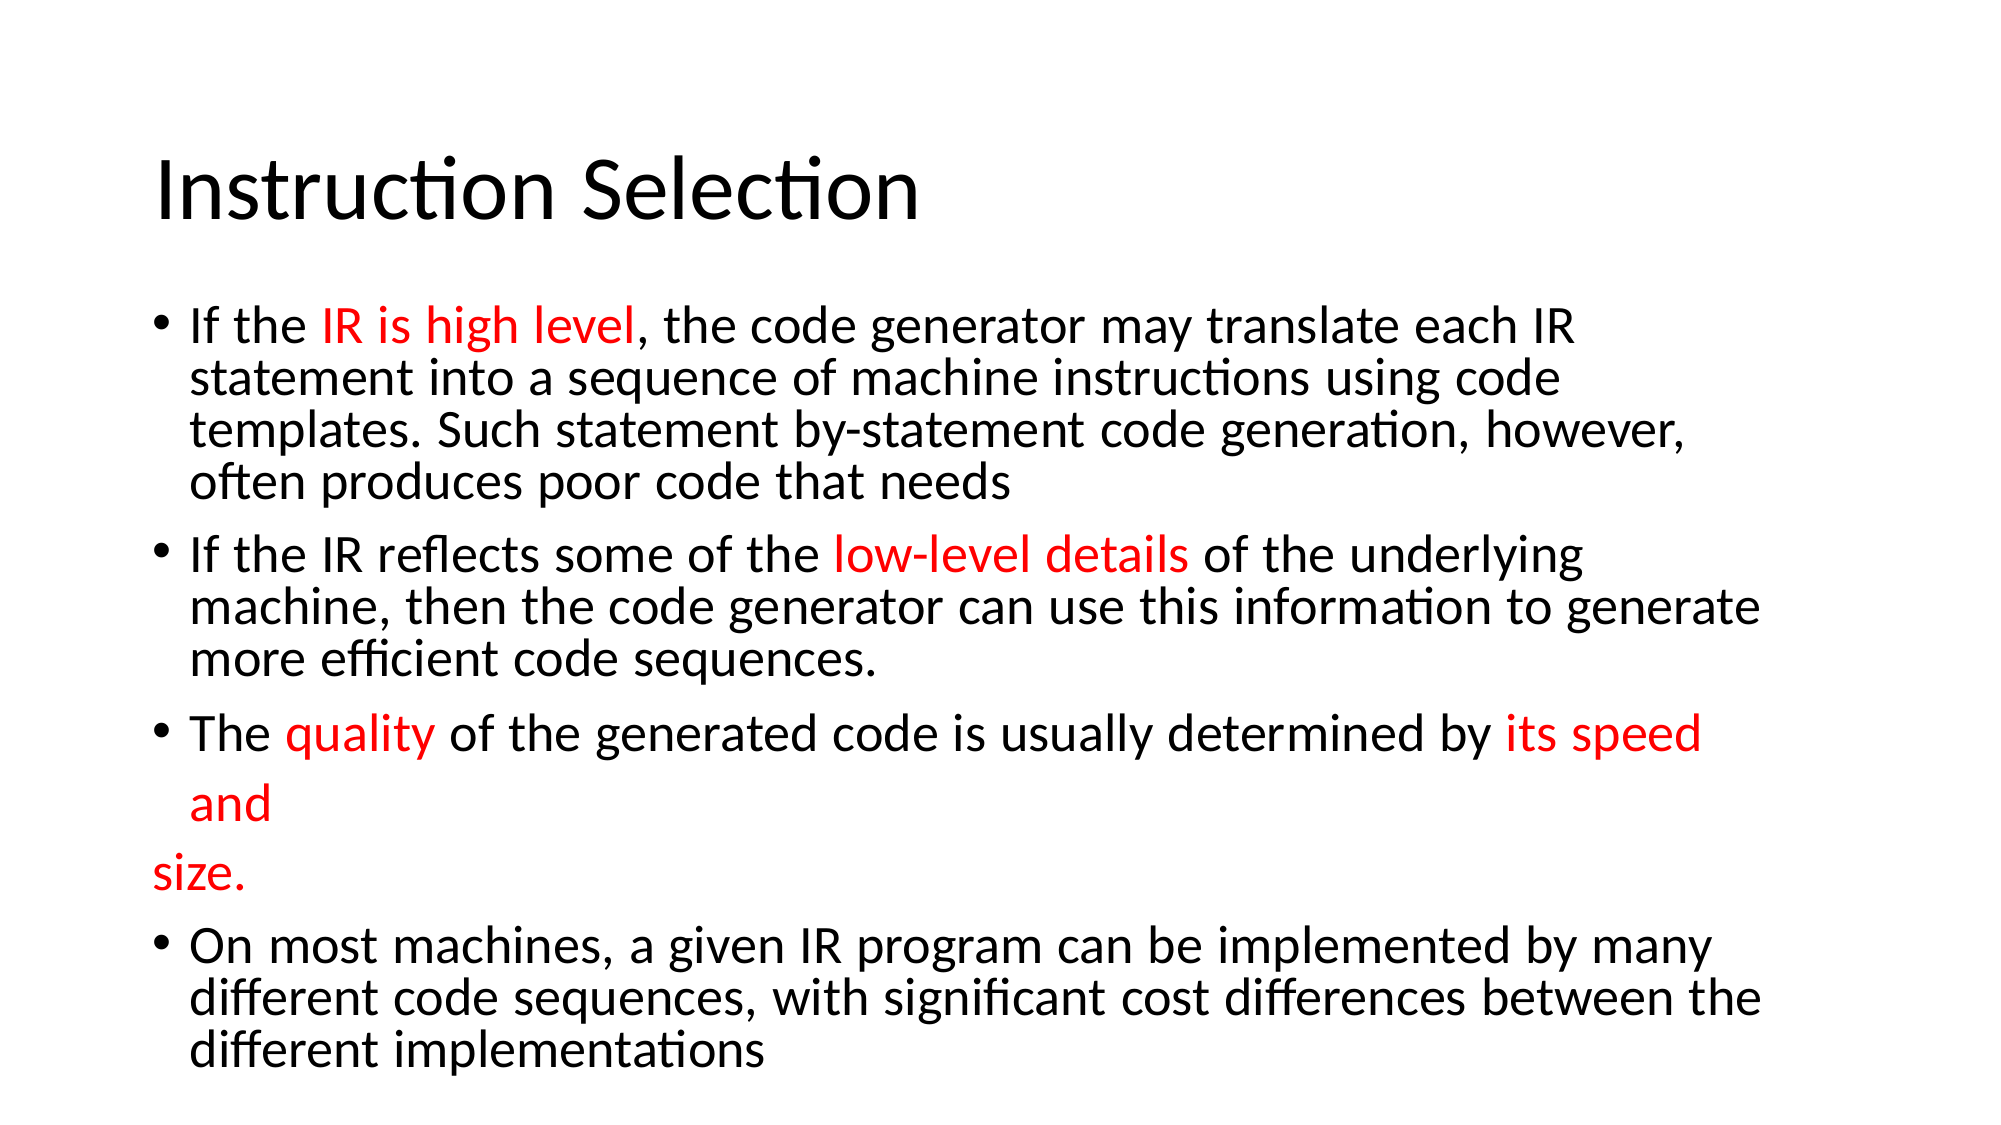

# Instruction Selection
If the IR is high level, the code generator may translate each IR statement into a sequence of machine instructions using code templates. Such statement by-statement code generation, however, often produces poor code that needs
If the IR reflects some of the low-level details of the underlying machine, then the code generator can use this information to generate more efficient code sequences.
The quality of the generated code is usually determined by its speed and
size.
On most machines, a given IR program can be implemented by many different code sequences, with significant cost differences between the different implementations